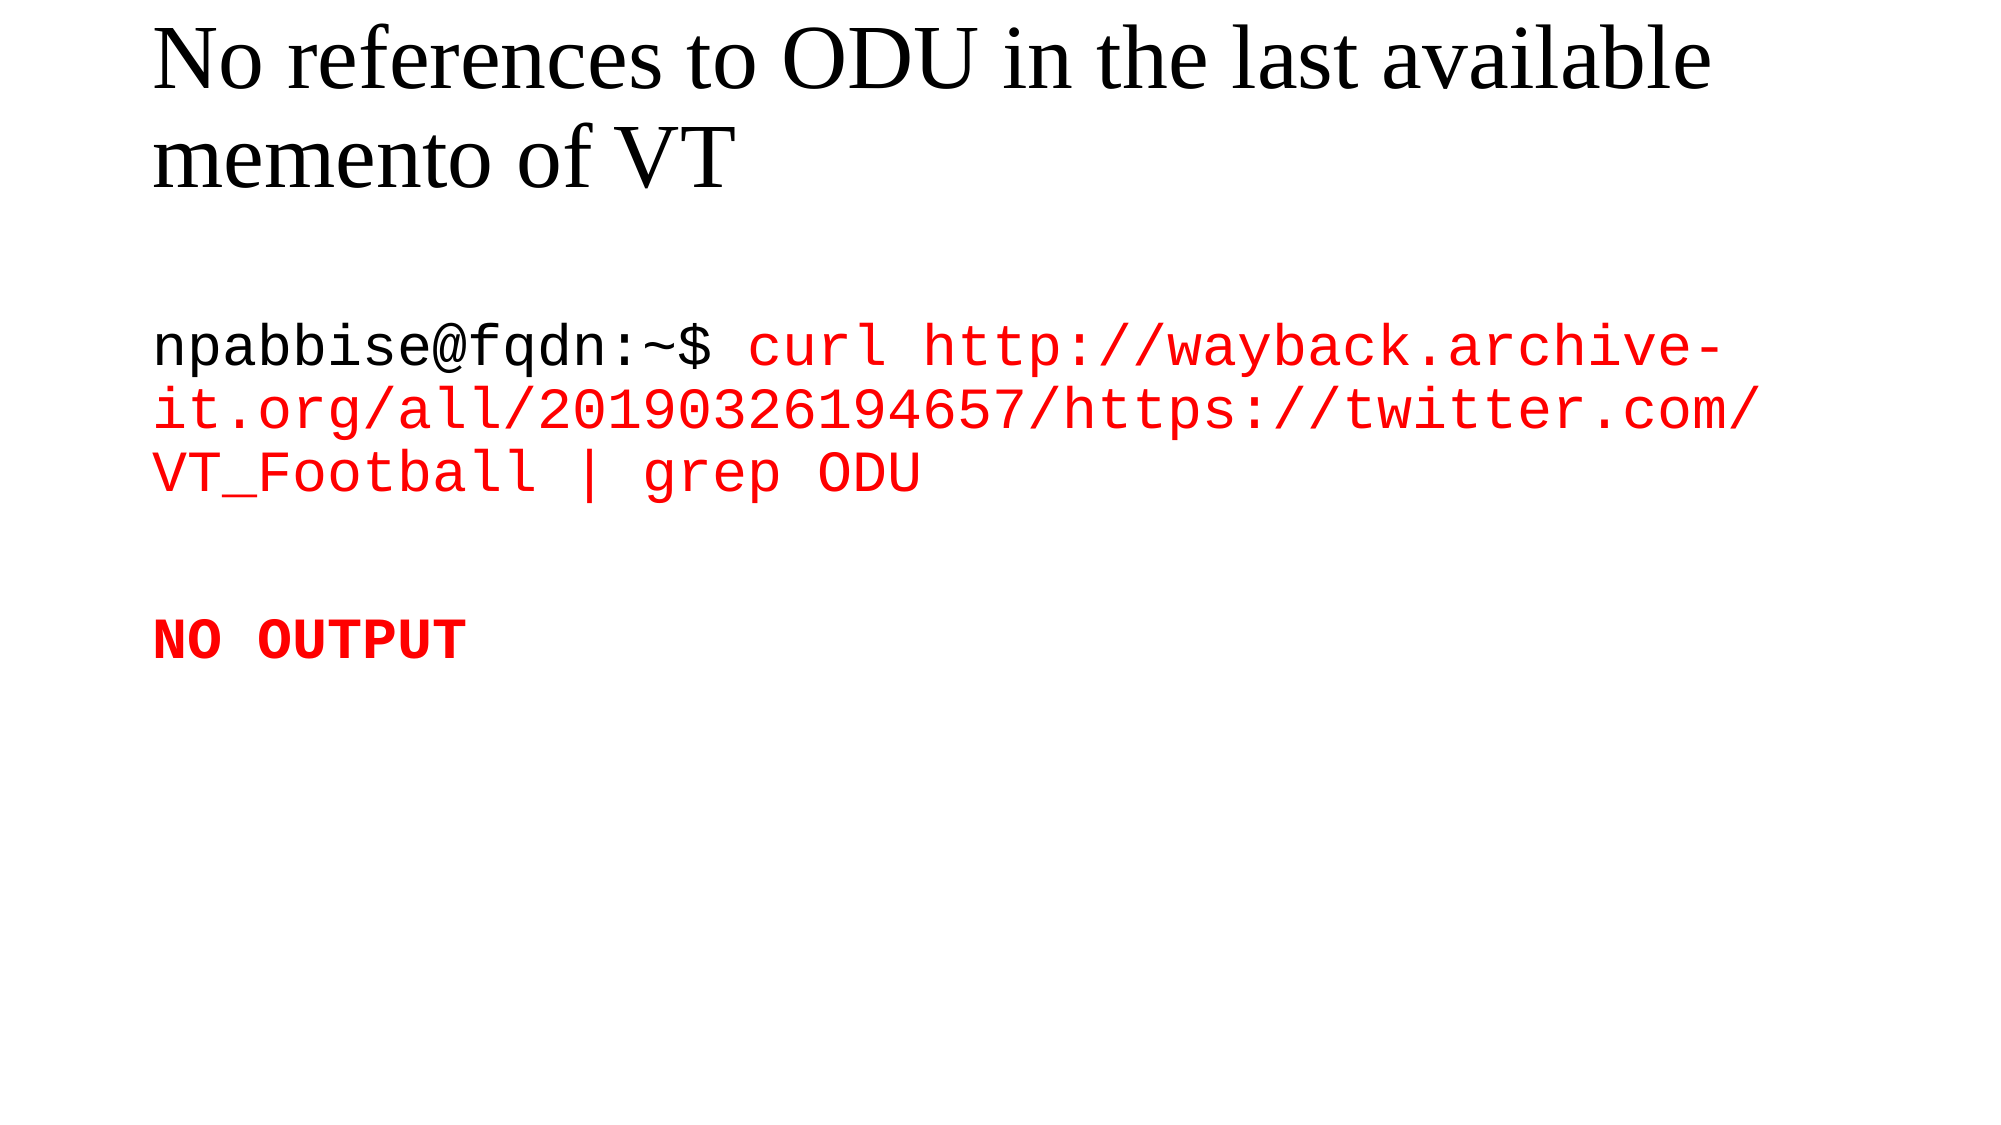

# No references to ODU in the last available memento of VT

npabbise@fqdn:~$ curl http://wayback.archive-it.org/all/20190326194657/https://twitter.com/VT_Football | grep ODU

NO OUTPUT